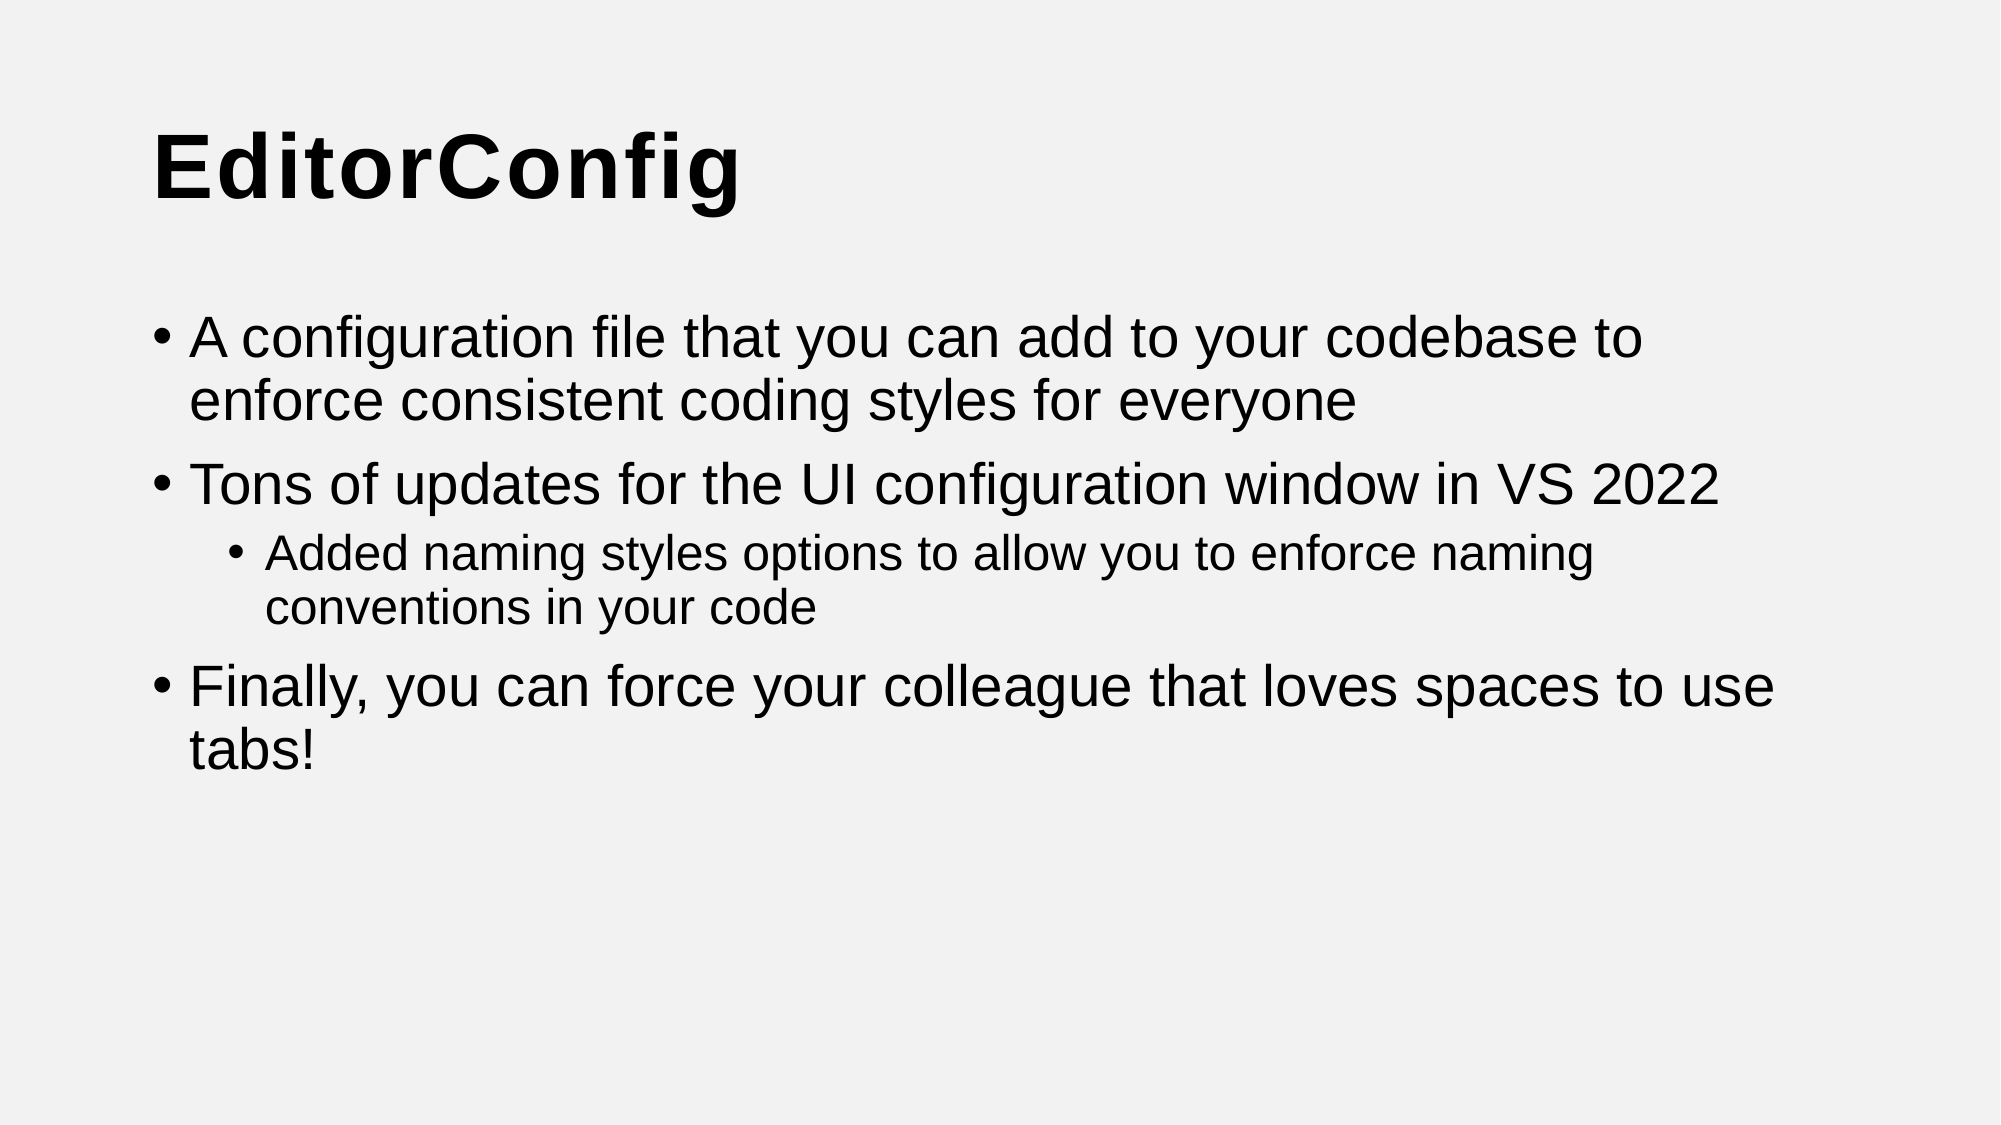

# EditorConfig
A configuration file that you can add to your codebase to enforce consistent coding styles for everyone
Tons of updates for the UI configuration window in VS 2022
Added naming styles options to allow you to enforce naming conventions in your code
Finally, you can force your colleague that loves spaces to use tabs!